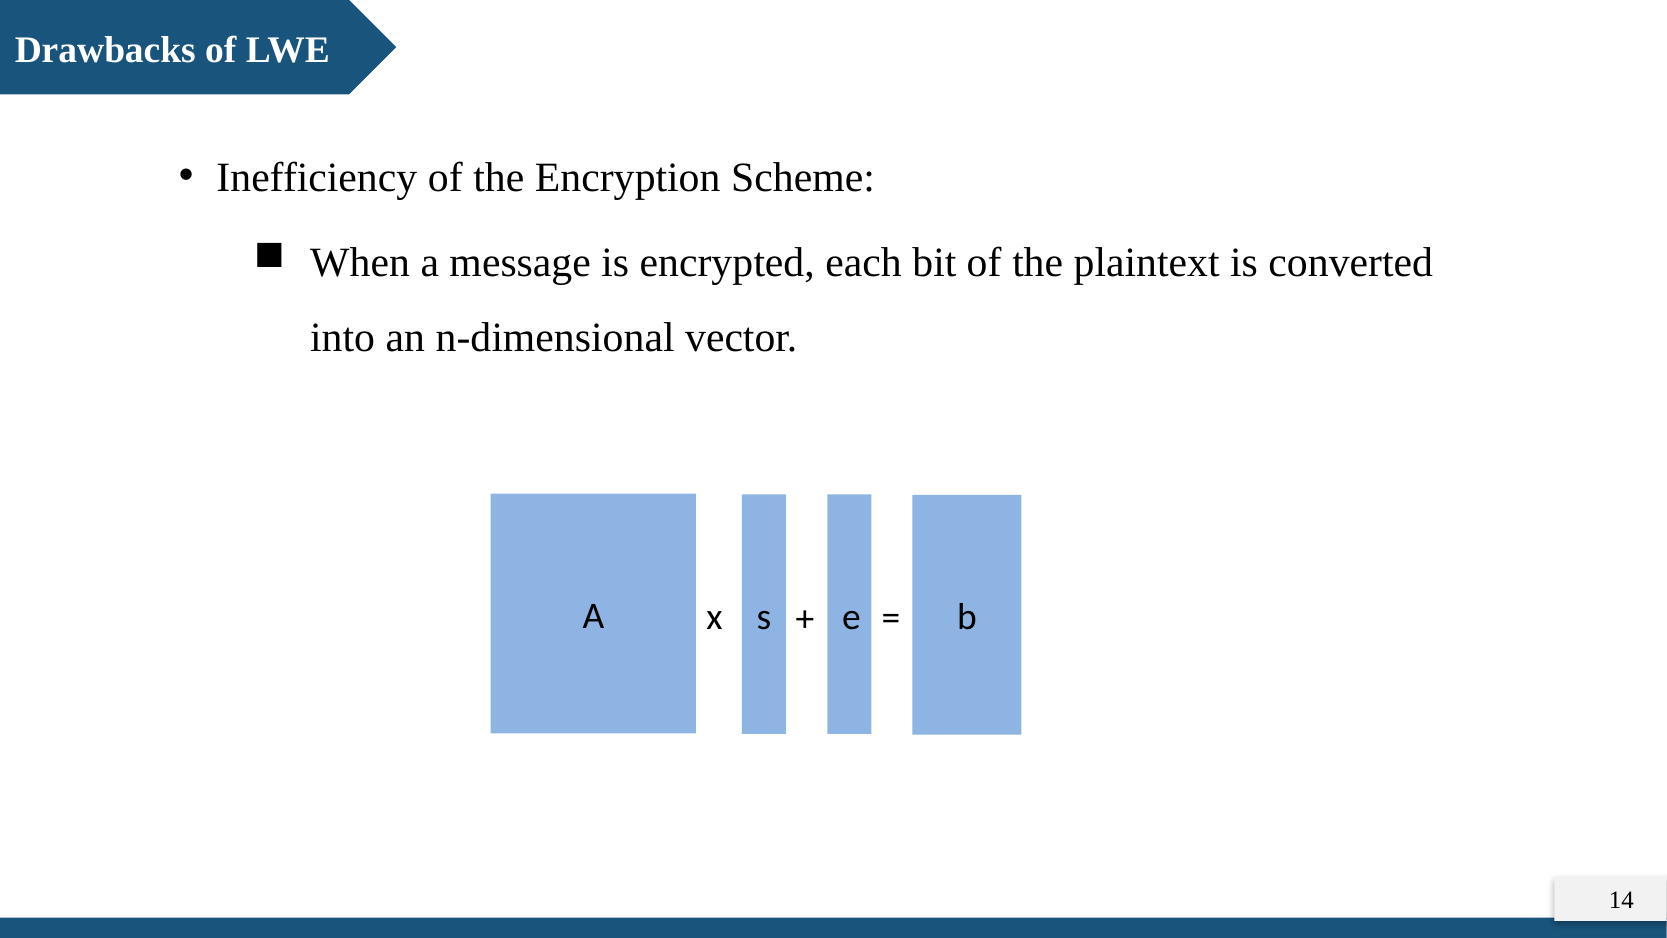

Drawbacks of LWE
Inefficiency of the Encryption Scheme:
When a message is encrypted, each bit of the plaintext is converted into an n-dimensional vector.

A

s

e

x

b

=

+

14